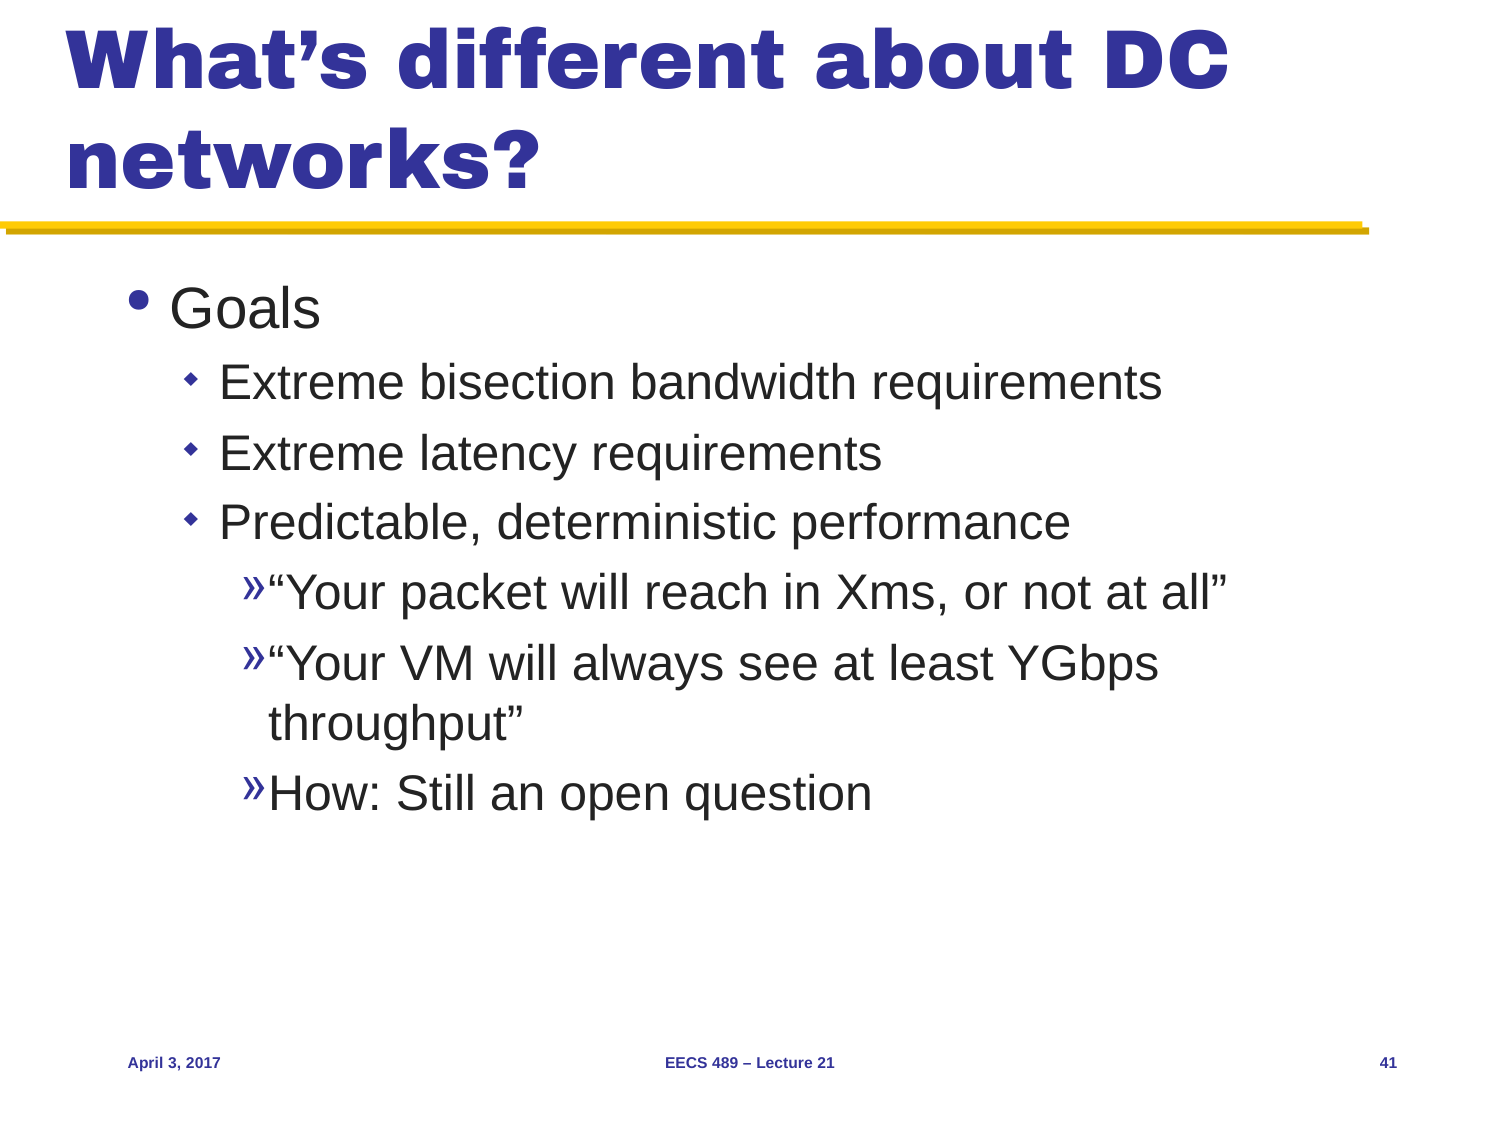

# What’s different about DC networks?
Goals
Extreme bisection bandwidth requirements
Extreme latency requirements
Predictable, deterministic performance
“Your packet will reach in Xms, or not at all”
“Your VM will always see at least YGbps throughput”
How: Still an open question

April 3, 2017
EECS 489 – Lecture 21
41